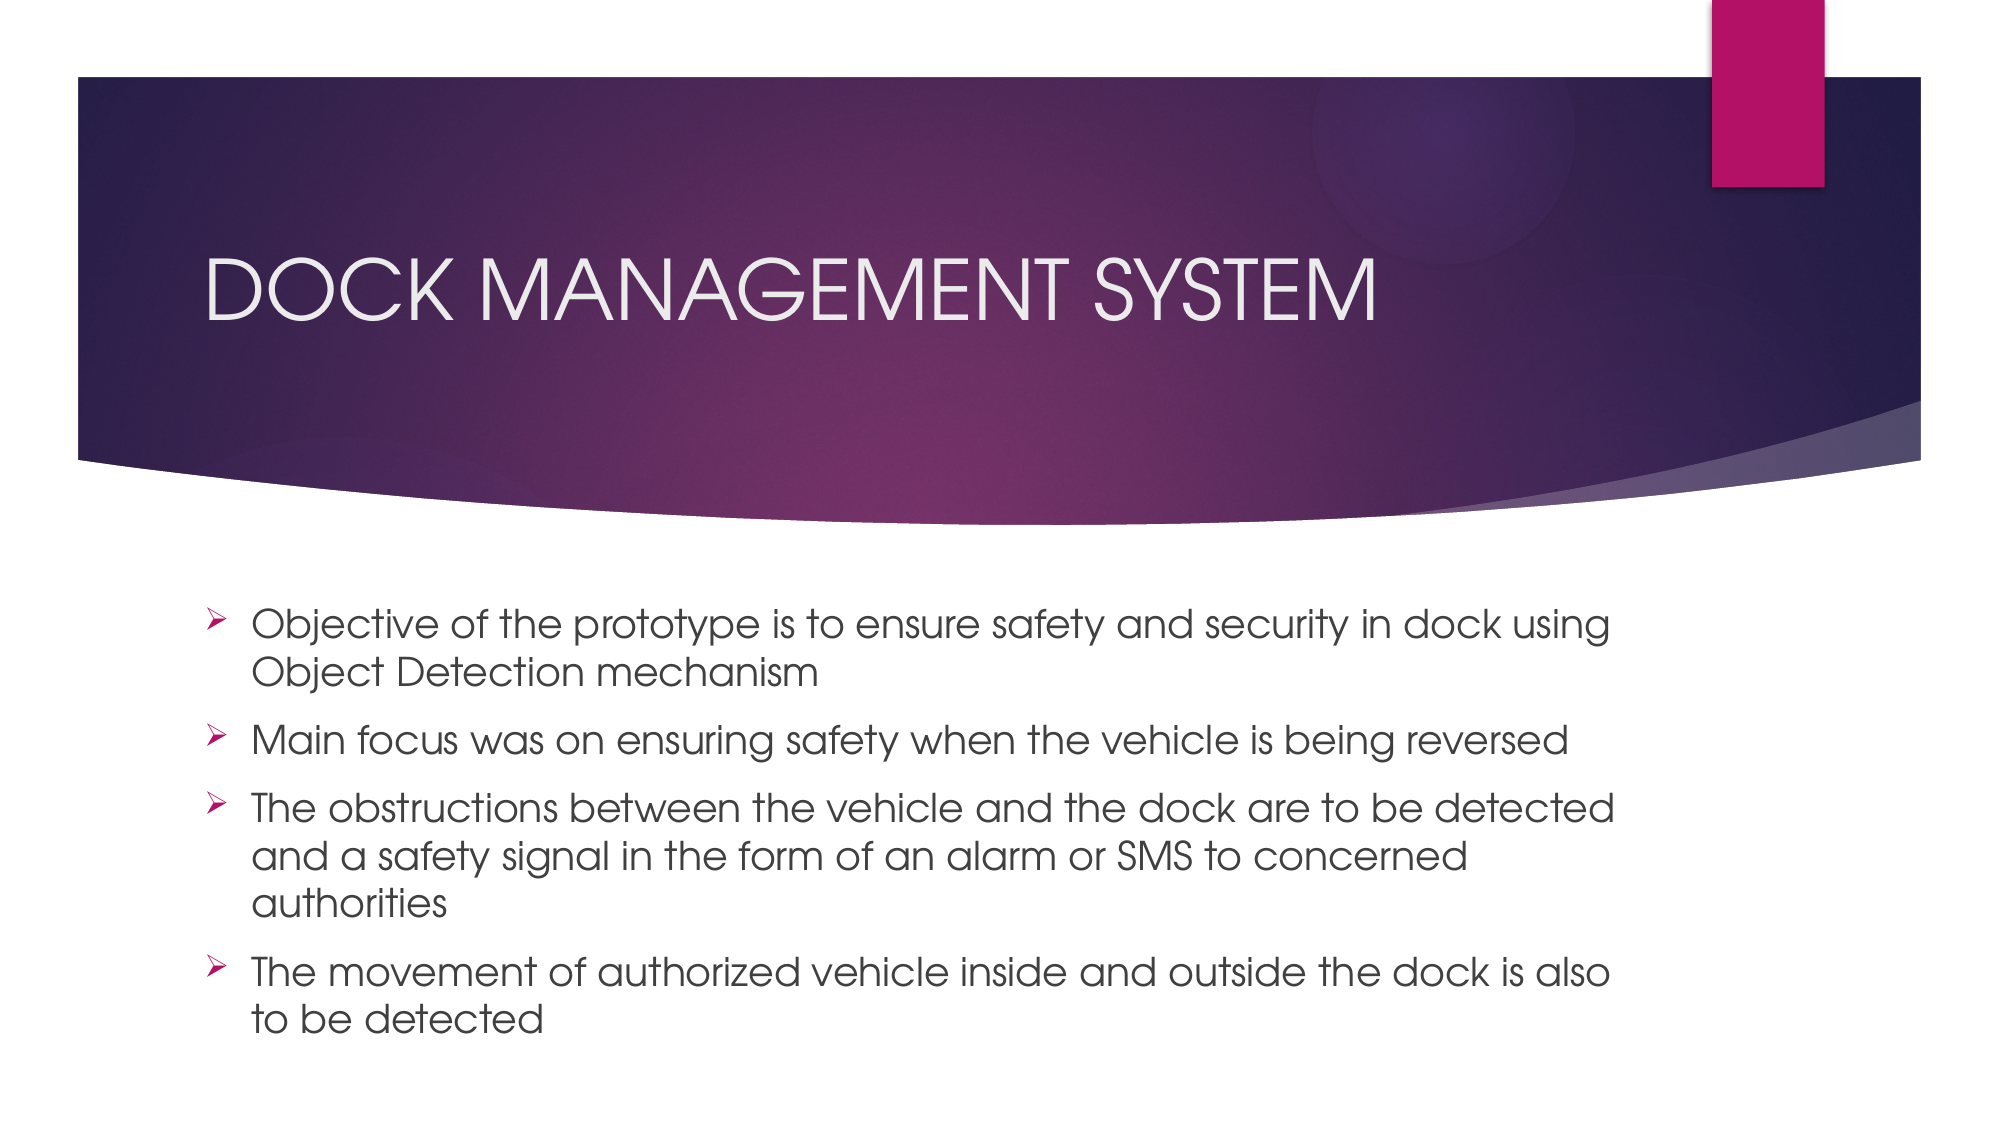

# DOCK MANAGEMENT SYSTEM
Objective of the prototype is to ensure safety and security in dock using Object Detection mechanism
Main focus was on ensuring safety when the vehicle is being reversed
The obstructions between the vehicle and the dock are to be detected and a safety signal in the form of an alarm or SMS to concerned authorities
The movement of authorized vehicle inside and outside the dock is also to be detected